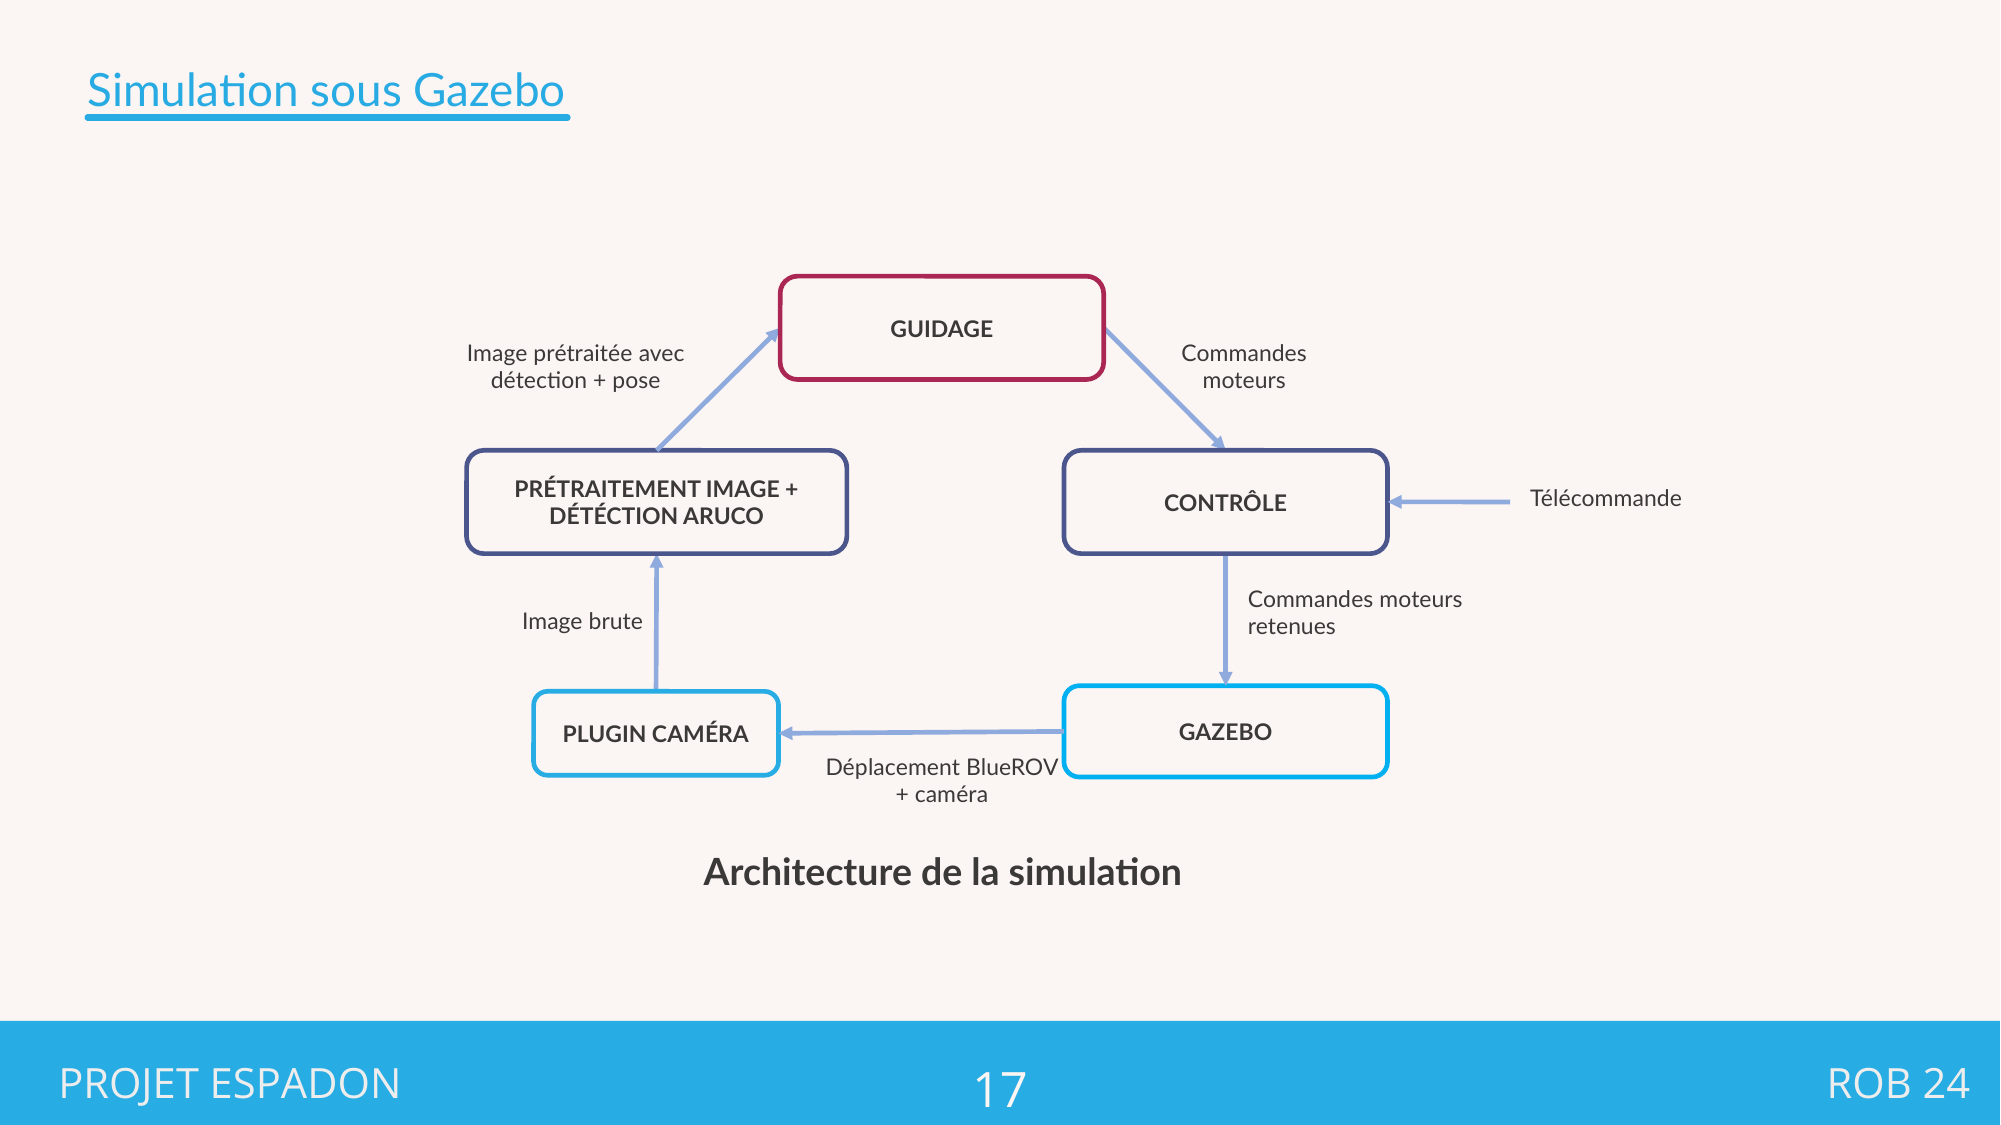

Simulation sous Gazebo
GUIDAGE
Commandes moteurs
Image prétraitée avec détection + pose
PRÉTRAITEMENT IMAGE + DÉTÉCTION ARUCO
CONTRÔLE
Télécommande
Commandes moteurs
retenues
Image brute
GAZEBO
PLUGIN CAMÉRA
Déplacement BlueROV + caméra
Architecture de la simulation

17
PROJET ESPADON
ROB 24
81